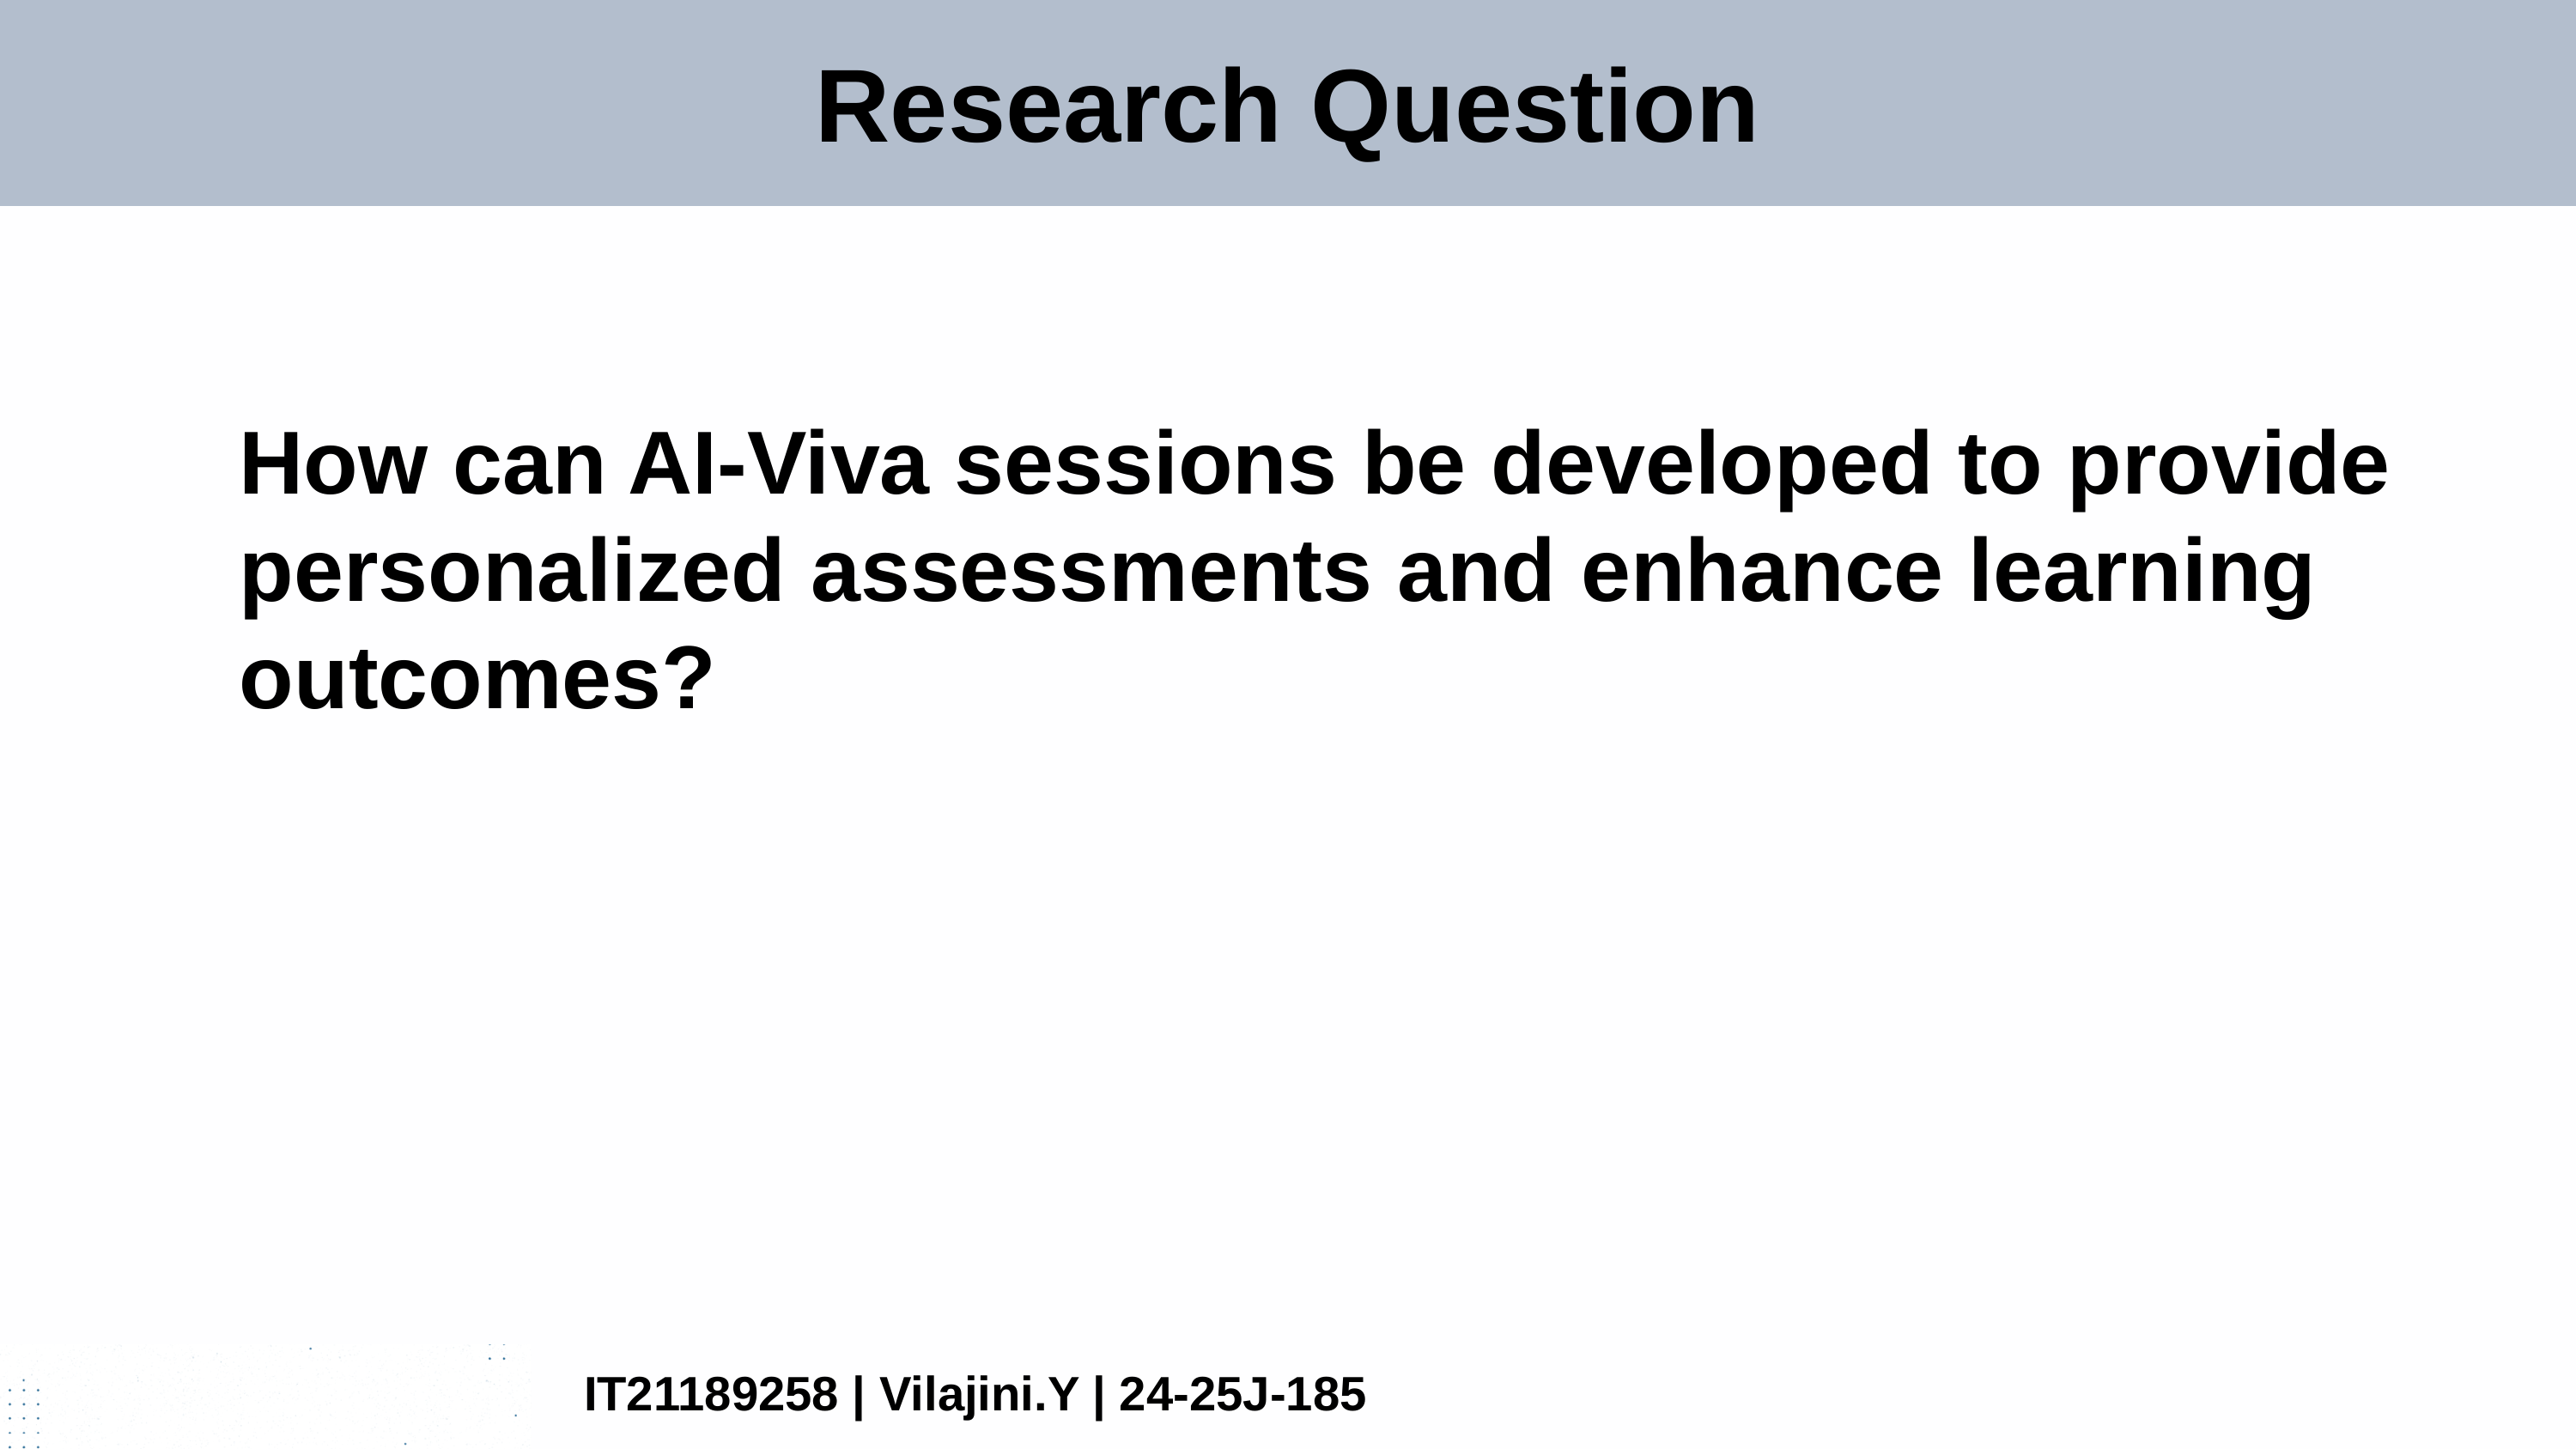

Research Question
How can AI-Viva sessions be developed to provide personalized assessments and enhance learning outcomes?

IT21189258 | Vilajini.Y | 24-25J-185